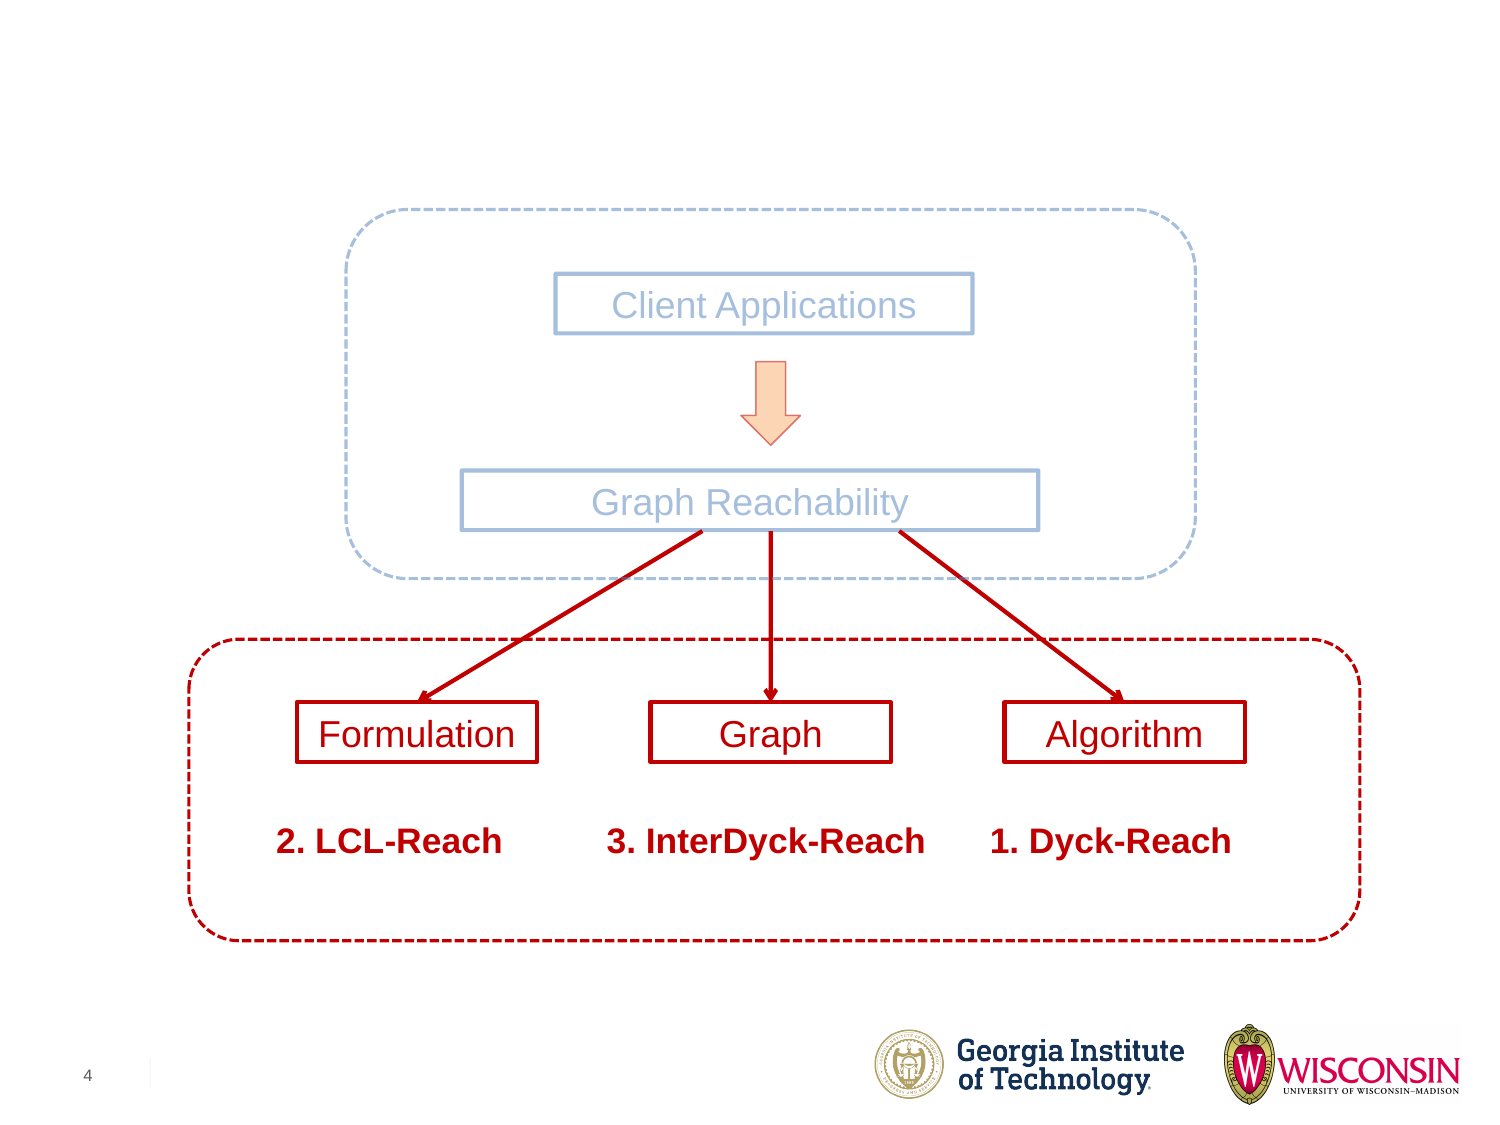

Client Applications

Graph Reachability

Formulation
Graph
Algorithm
2. LCL-Reach
3. InterDyck-Reach
1. Dyck-Reach
4